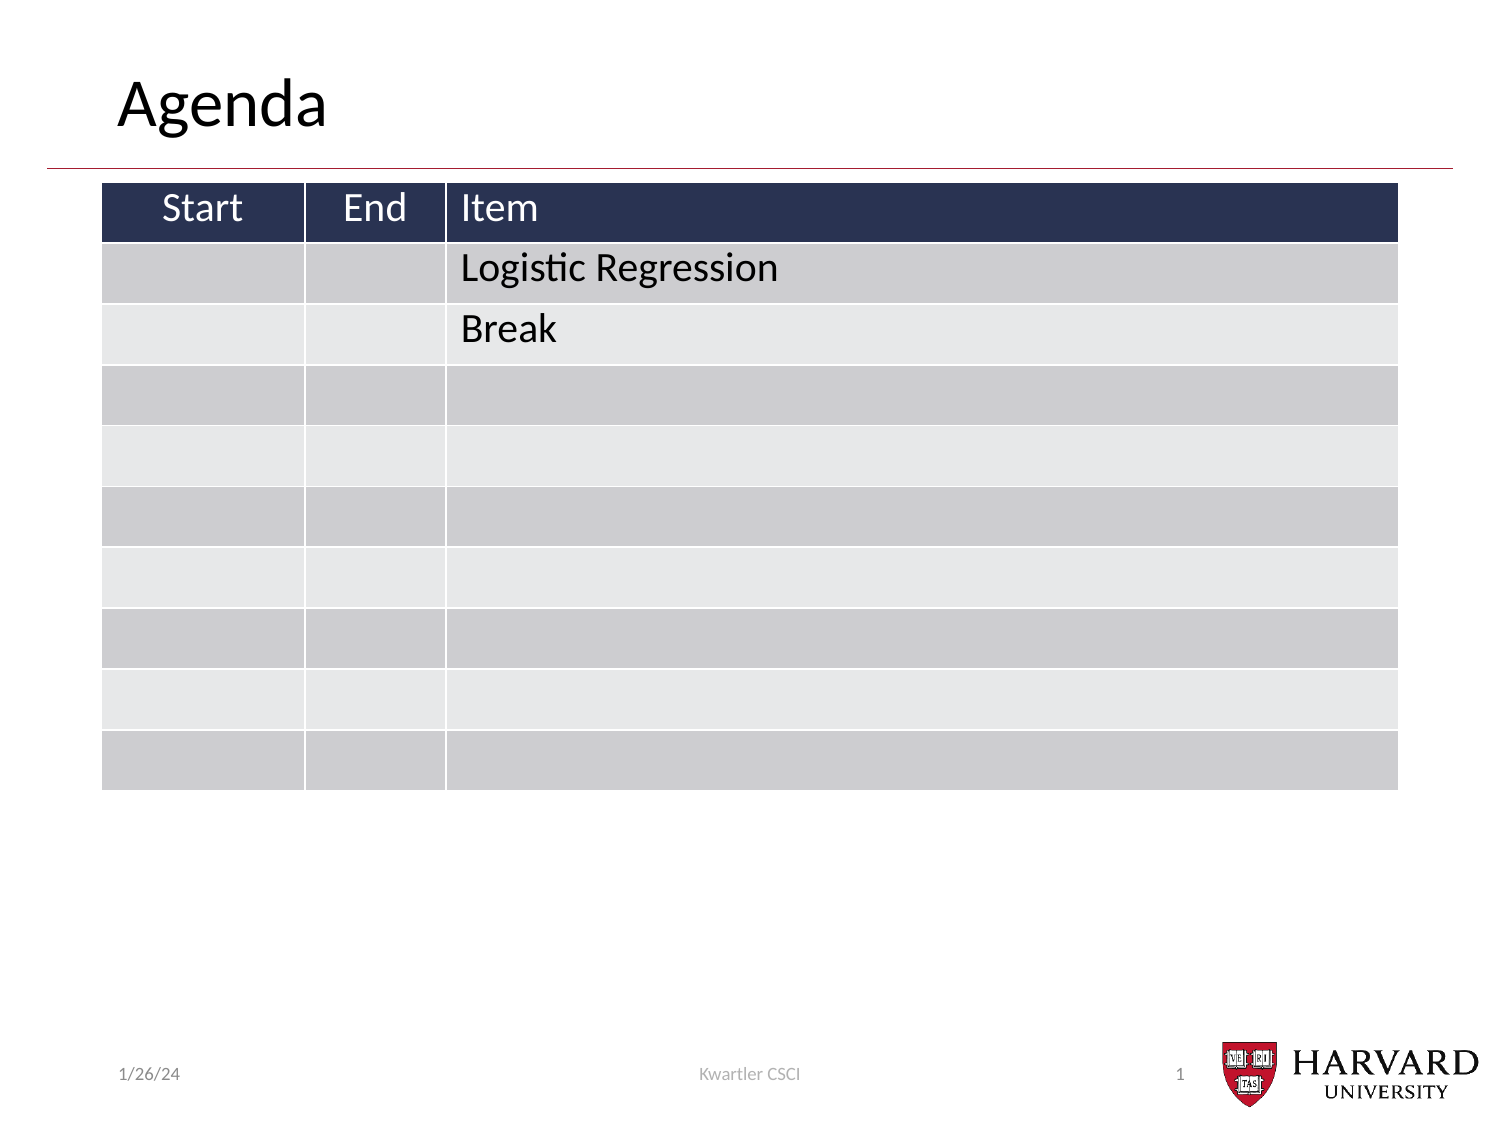

# Agenda
| Start | End | Item |
| --- | --- | --- |
|  |  | Logistic Regression |
|  |  | Break |
|  |  |  |
|  |  |  |
|  |  |  |
|  |  |  |
|  |  |  |
|  |  |  |
|  |  |  |
1/26/24
Kwartler CSCI
1